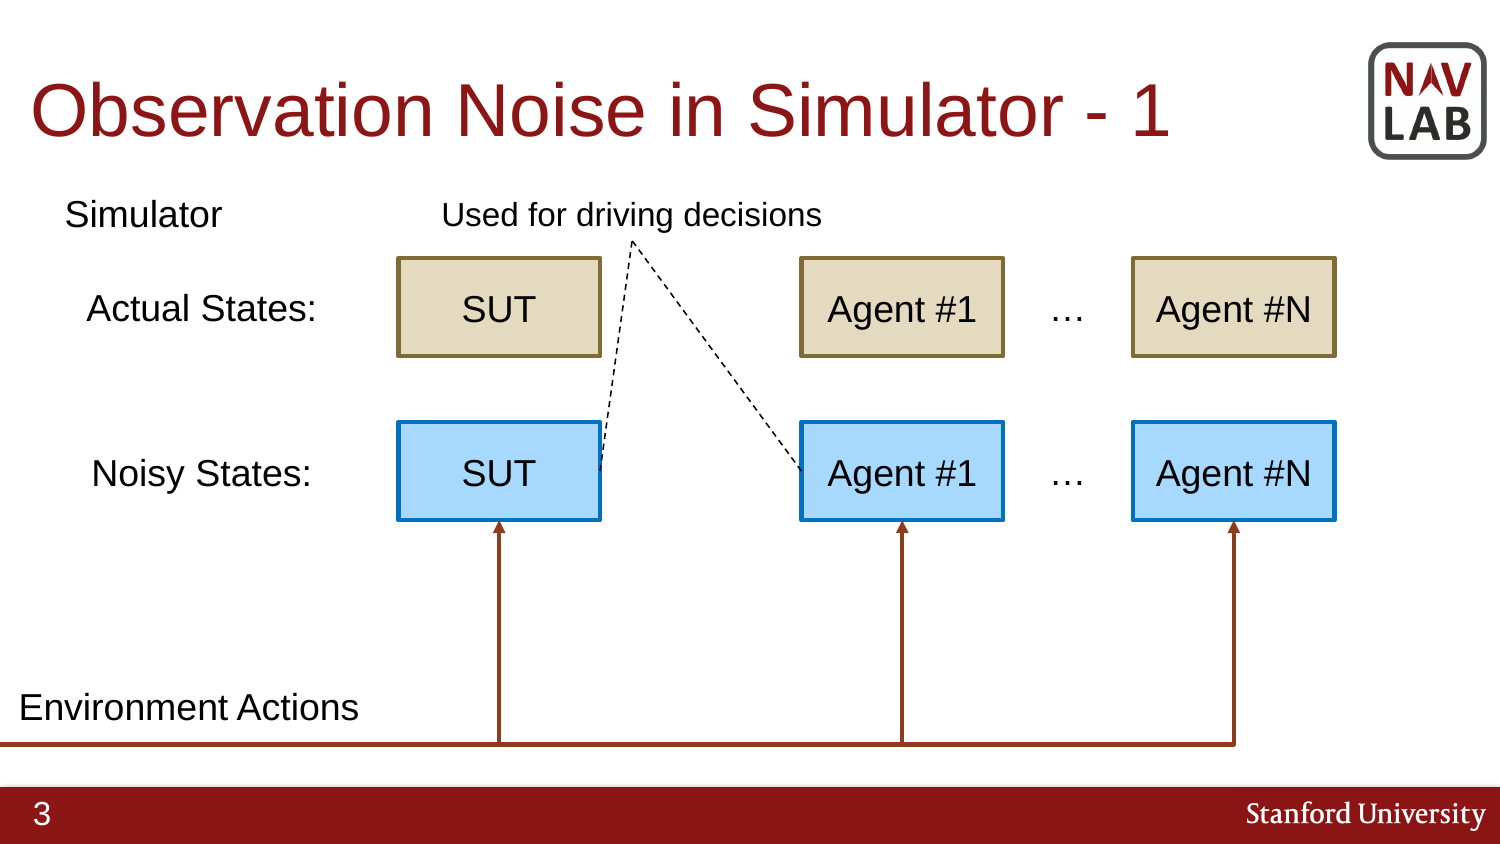

# Observation Noise in Simulator - 1
Simulator
Used for driving decisions
SUT
Agent #1
Agent #N
Actual States:
…
SUT
Agent #1
Agent #N
…
Noisy States:
Environment Actions
3